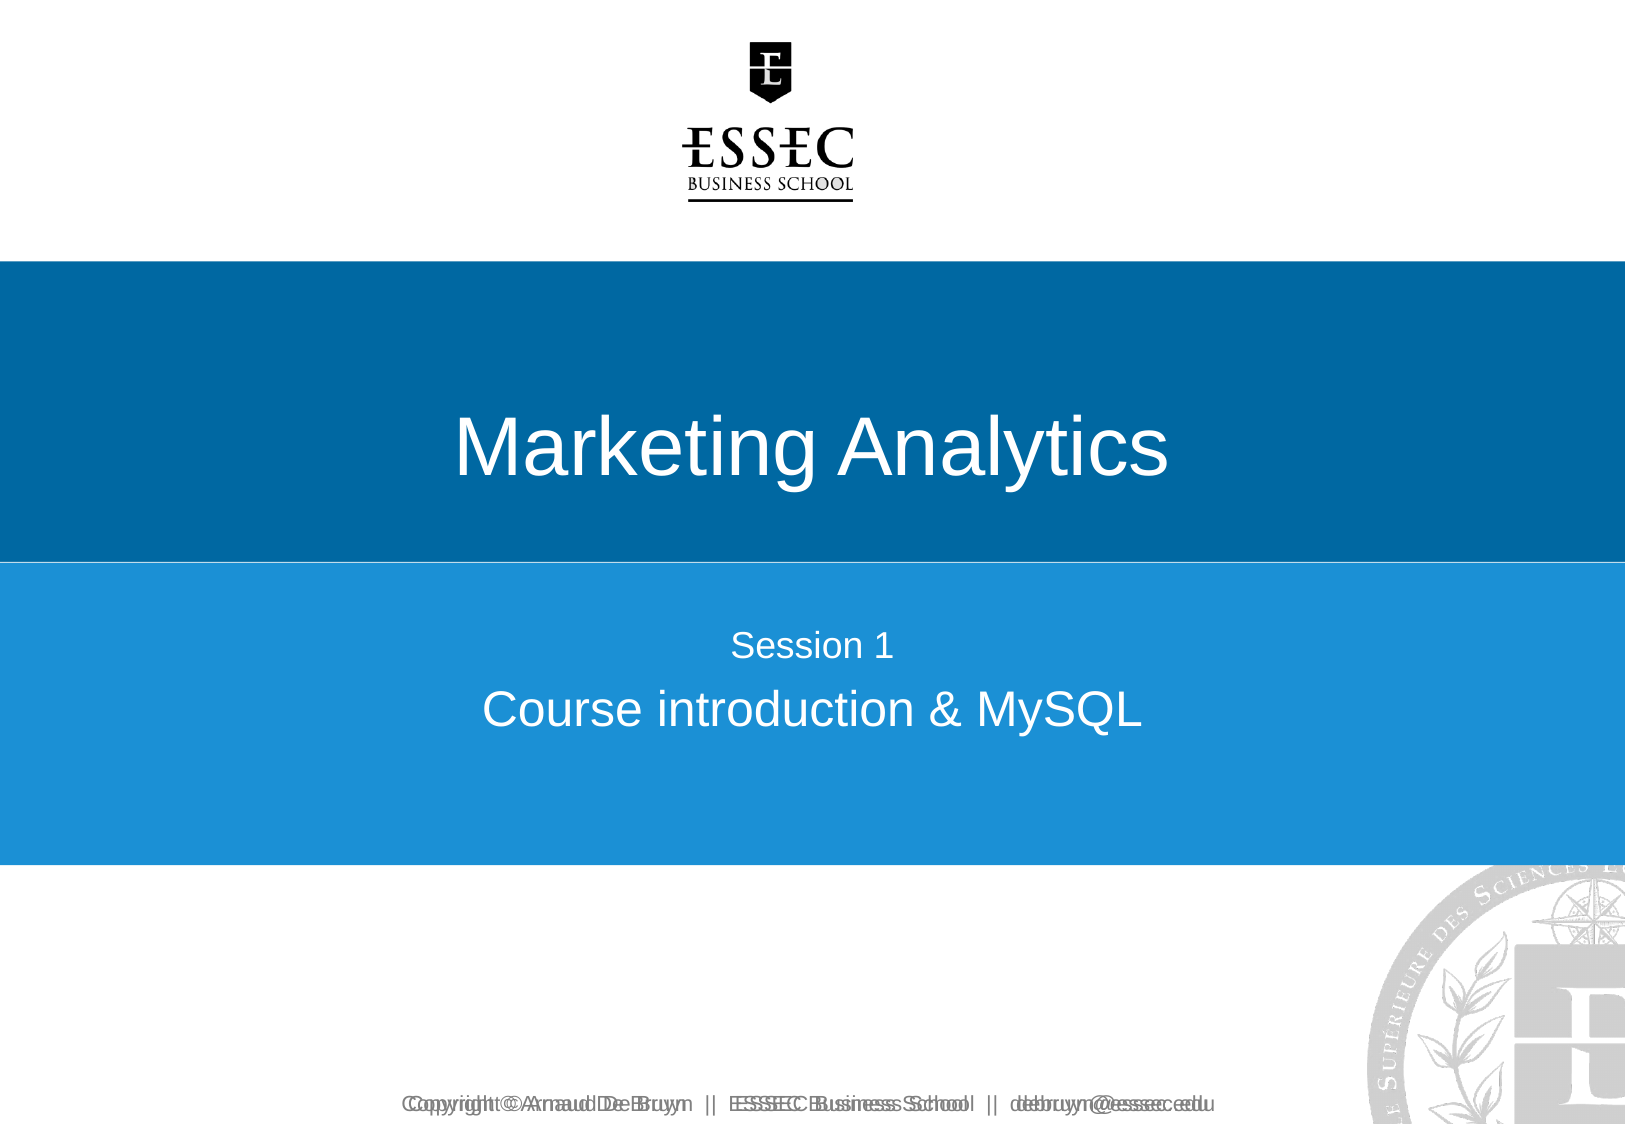

# Marketing Analytics
Session 1
Course introduction & MySQL